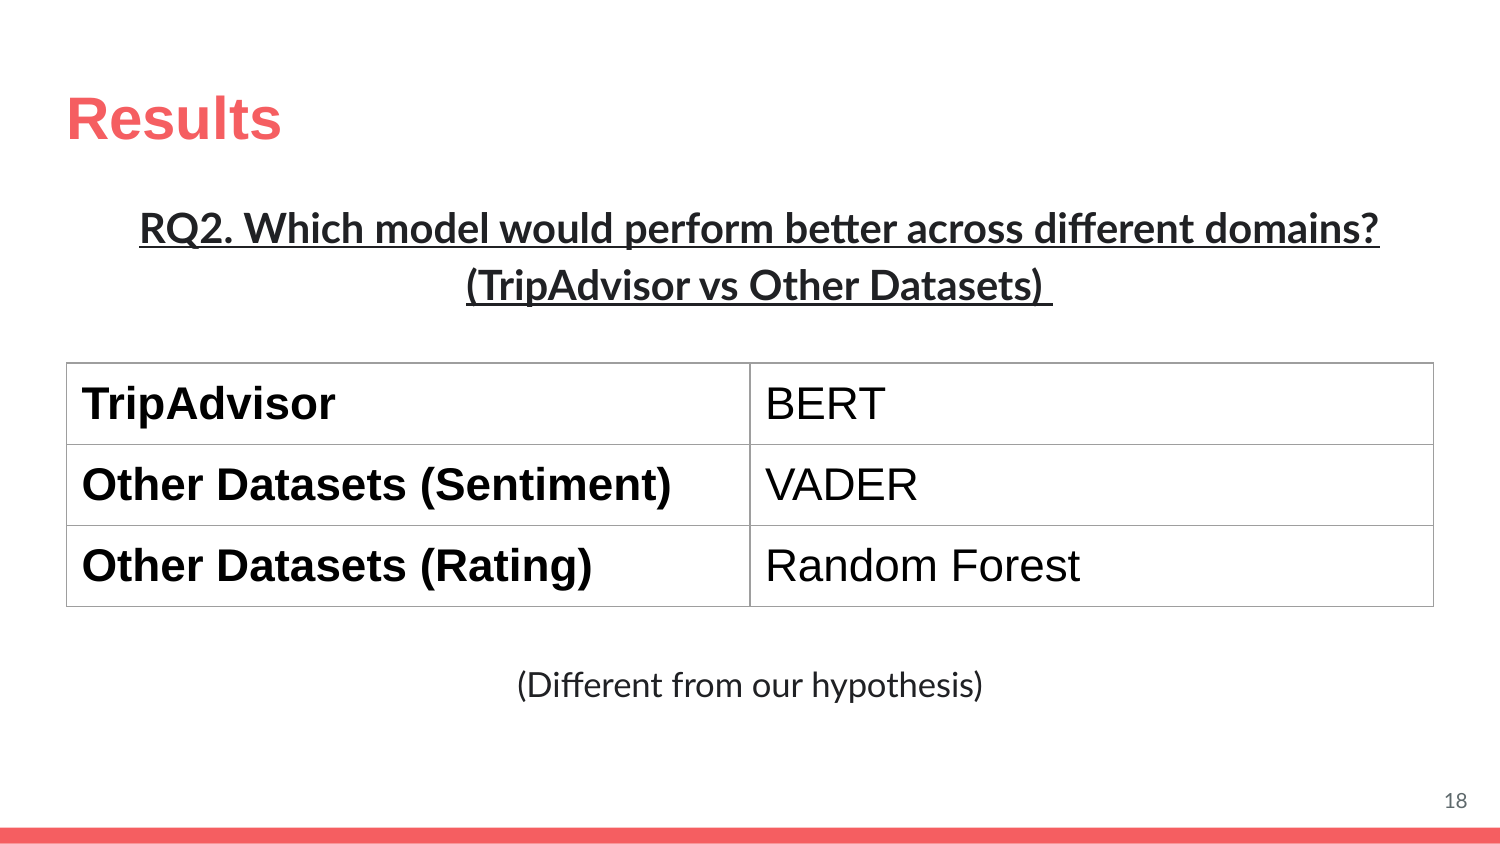

# Results
RQ2. Which model would perform better across different domains? (TripAdvisor vs Other Datasets)
| TripAdvisor | BERT |
| --- | --- |
| Other Datasets (Sentiment) | VADER |
| Other Datasets (Rating) | Random Forest |
(Different from our hypothesis)
18